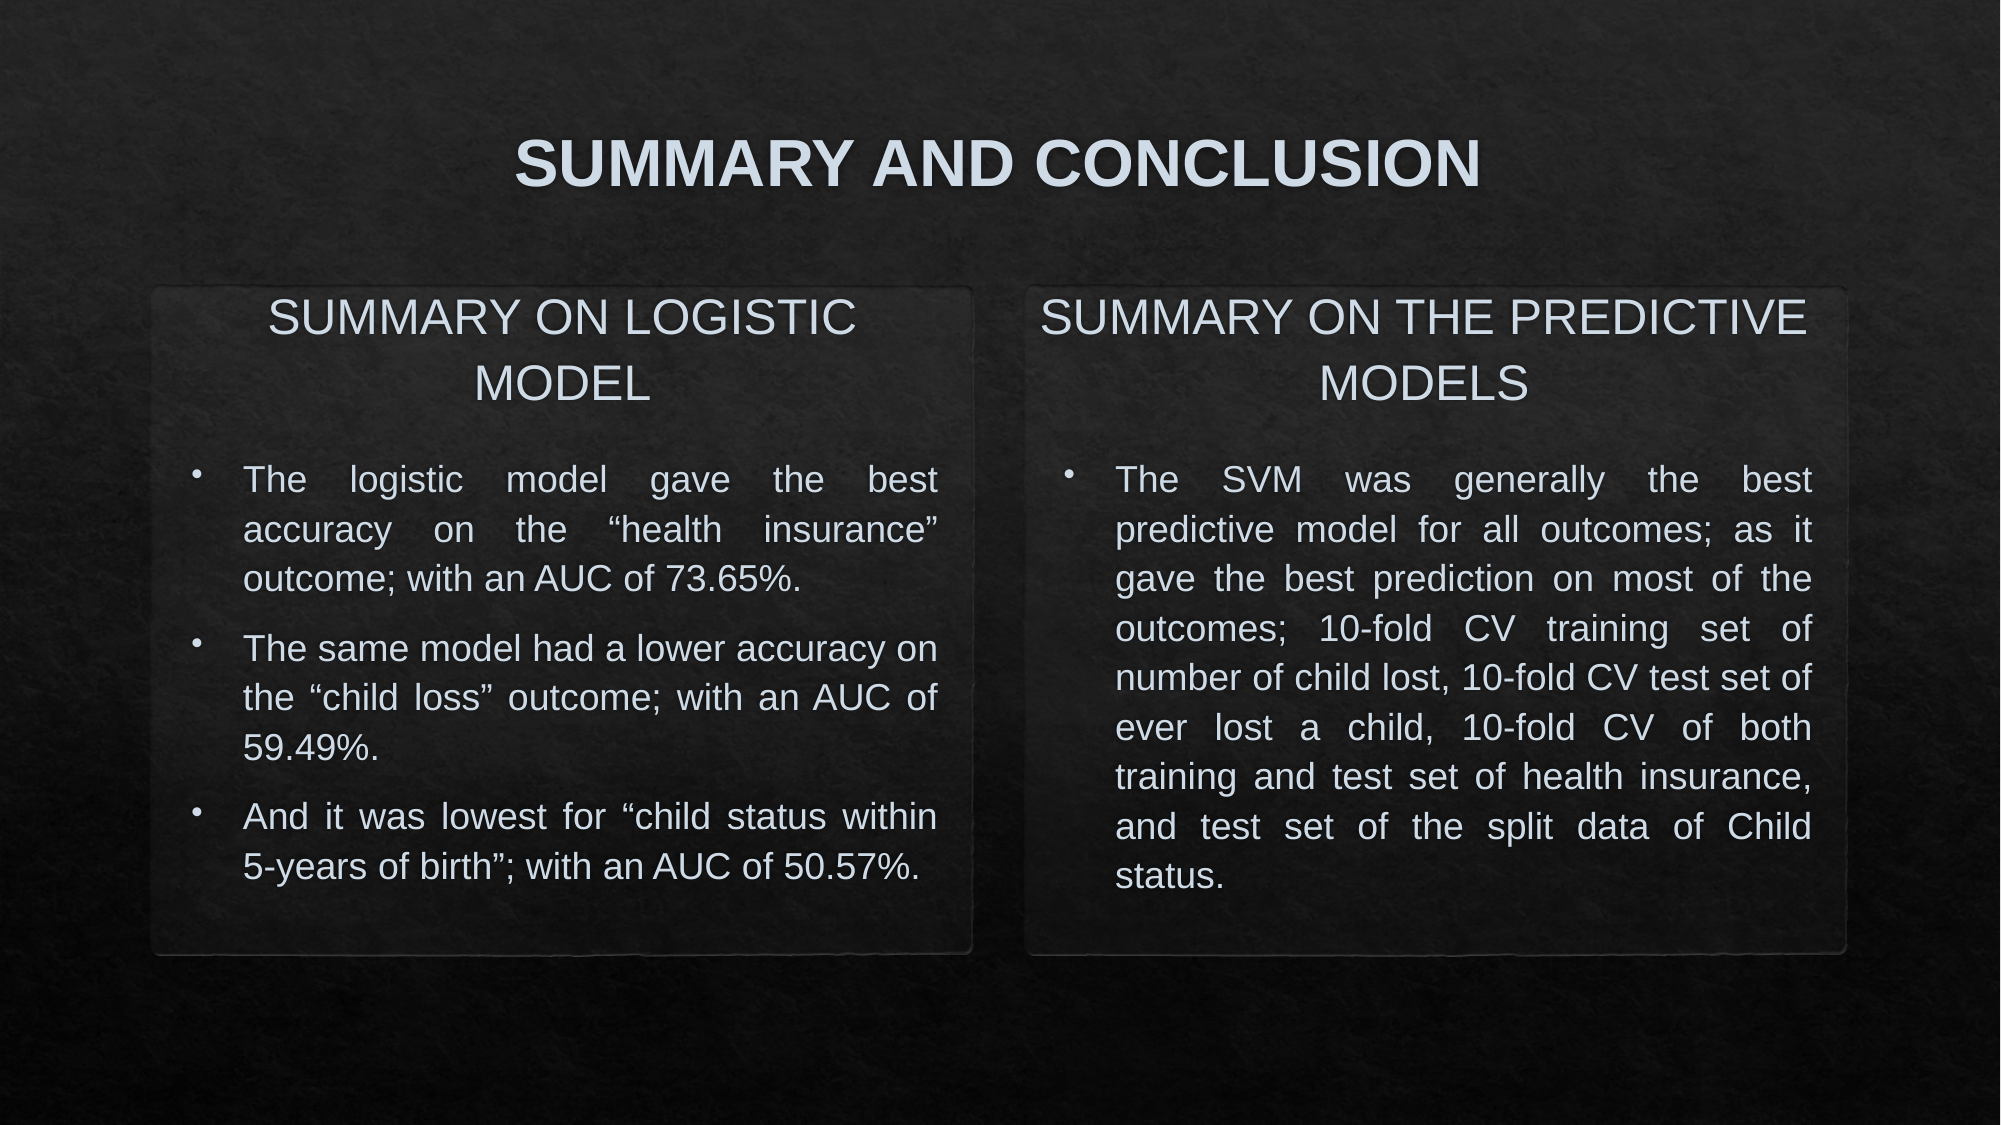

# SUMMARY AND CONCLUSION
SUMMARY ON LOGISTIC MODEL
SUMMARY ON THE PREDICTIVE MODELS
The logistic model gave the best accuracy on the “health insurance” outcome; with an AUC of 73.65%.
The same model had a lower accuracy on the “child loss” outcome; with an AUC of 59.49%.
And it was lowest for “child status within 5-years of birth”; with an AUC of 50.57%.
The SVM was generally the best predictive model for all outcomes; as it gave the best prediction on most of the outcomes; 10-fold CV training set of number of child lost, 10-fold CV test set of ever lost a child, 10-fold CV of both training and test set of health insurance, and test set of the split data of Child status.